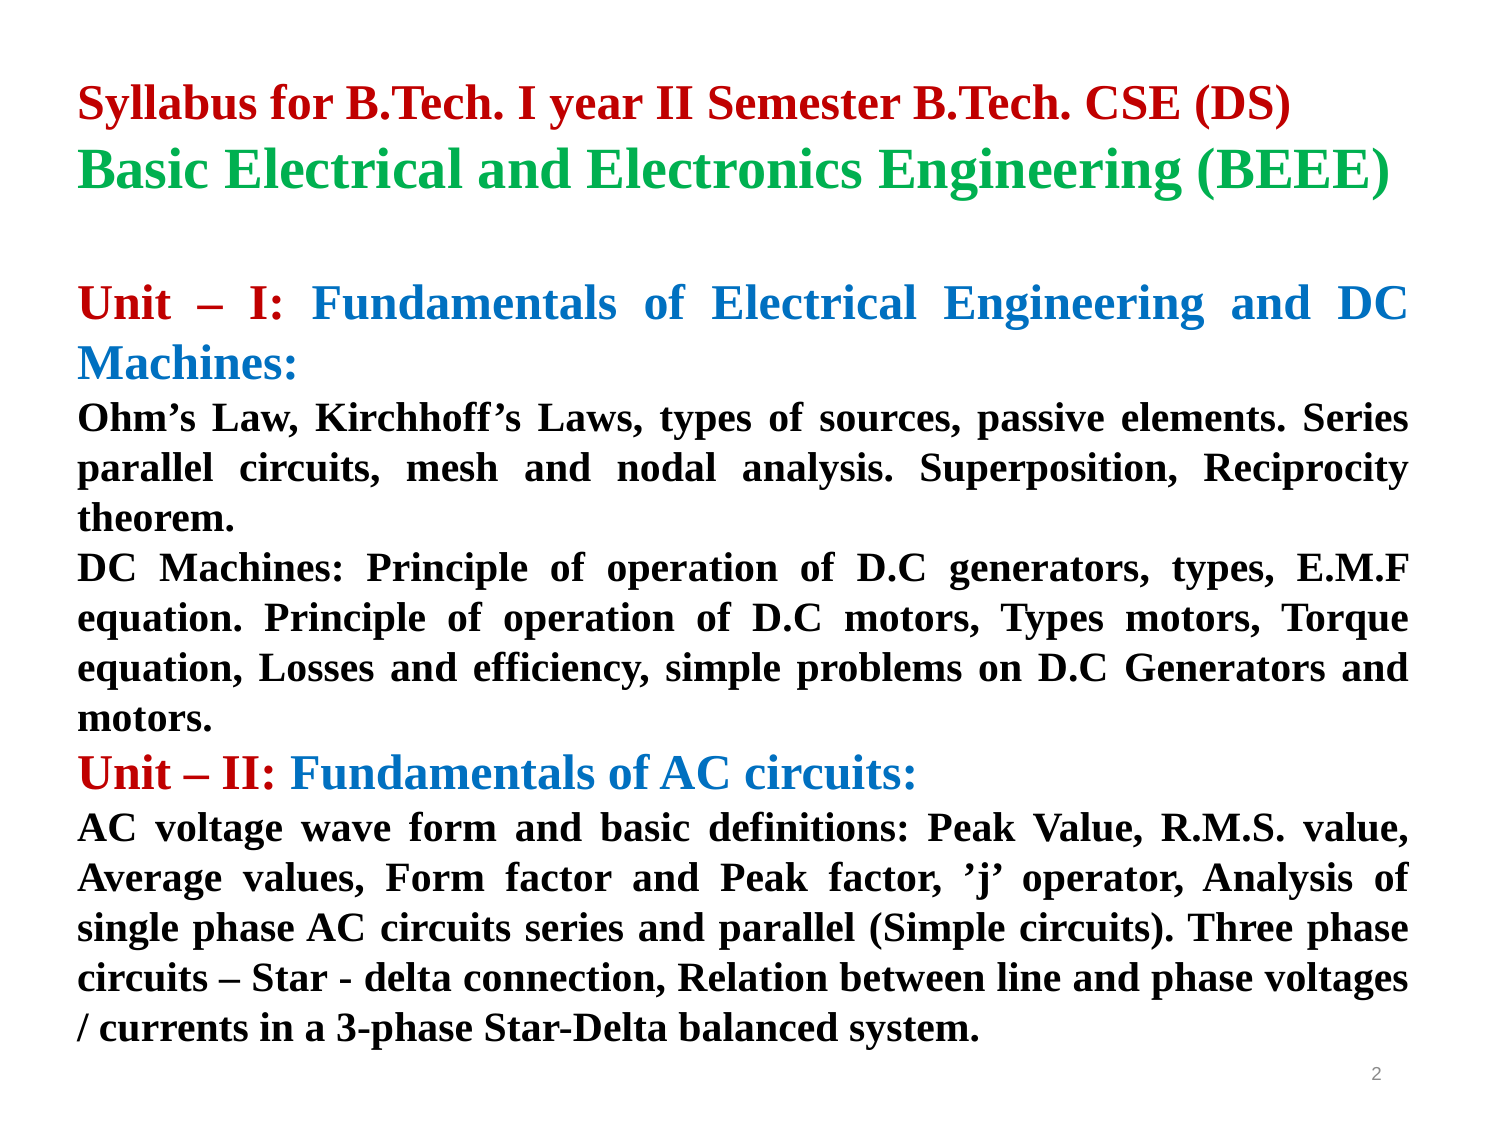

Syllabus for B.Tech. I year II Semester B.Tech. CSE (DS)
Basic Electrical and Electronics Engineering (BEEE)

Unit – I: Fundamentals of Electrical Engineering and DC Machines:
Ohm’s Law, Kirchhoff’s Laws, types of sources, passive elements. Series parallel circuits, mesh and nodal analysis. Superposition, Reciprocity theorem.
DC Machines: Principle of operation of D.C generators, types, E.M.F equation. Principle of operation of D.C motors, Types motors, Torque equation, Losses and efficiency, simple problems on D.C Generators and motors.
Unit – II: Fundamentals of AC circuits:
AC voltage wave form and basic definitions: Peak Value, R.M.S. value, Average values, Form factor and Peak factor, ’j’ operator, Analysis of single phase AC circuits series and parallel (Simple circuits). Three phase circuits – Star - delta connection, Relation between line and phase voltages / currents in a 3-phase Star-Delta balanced system.
2